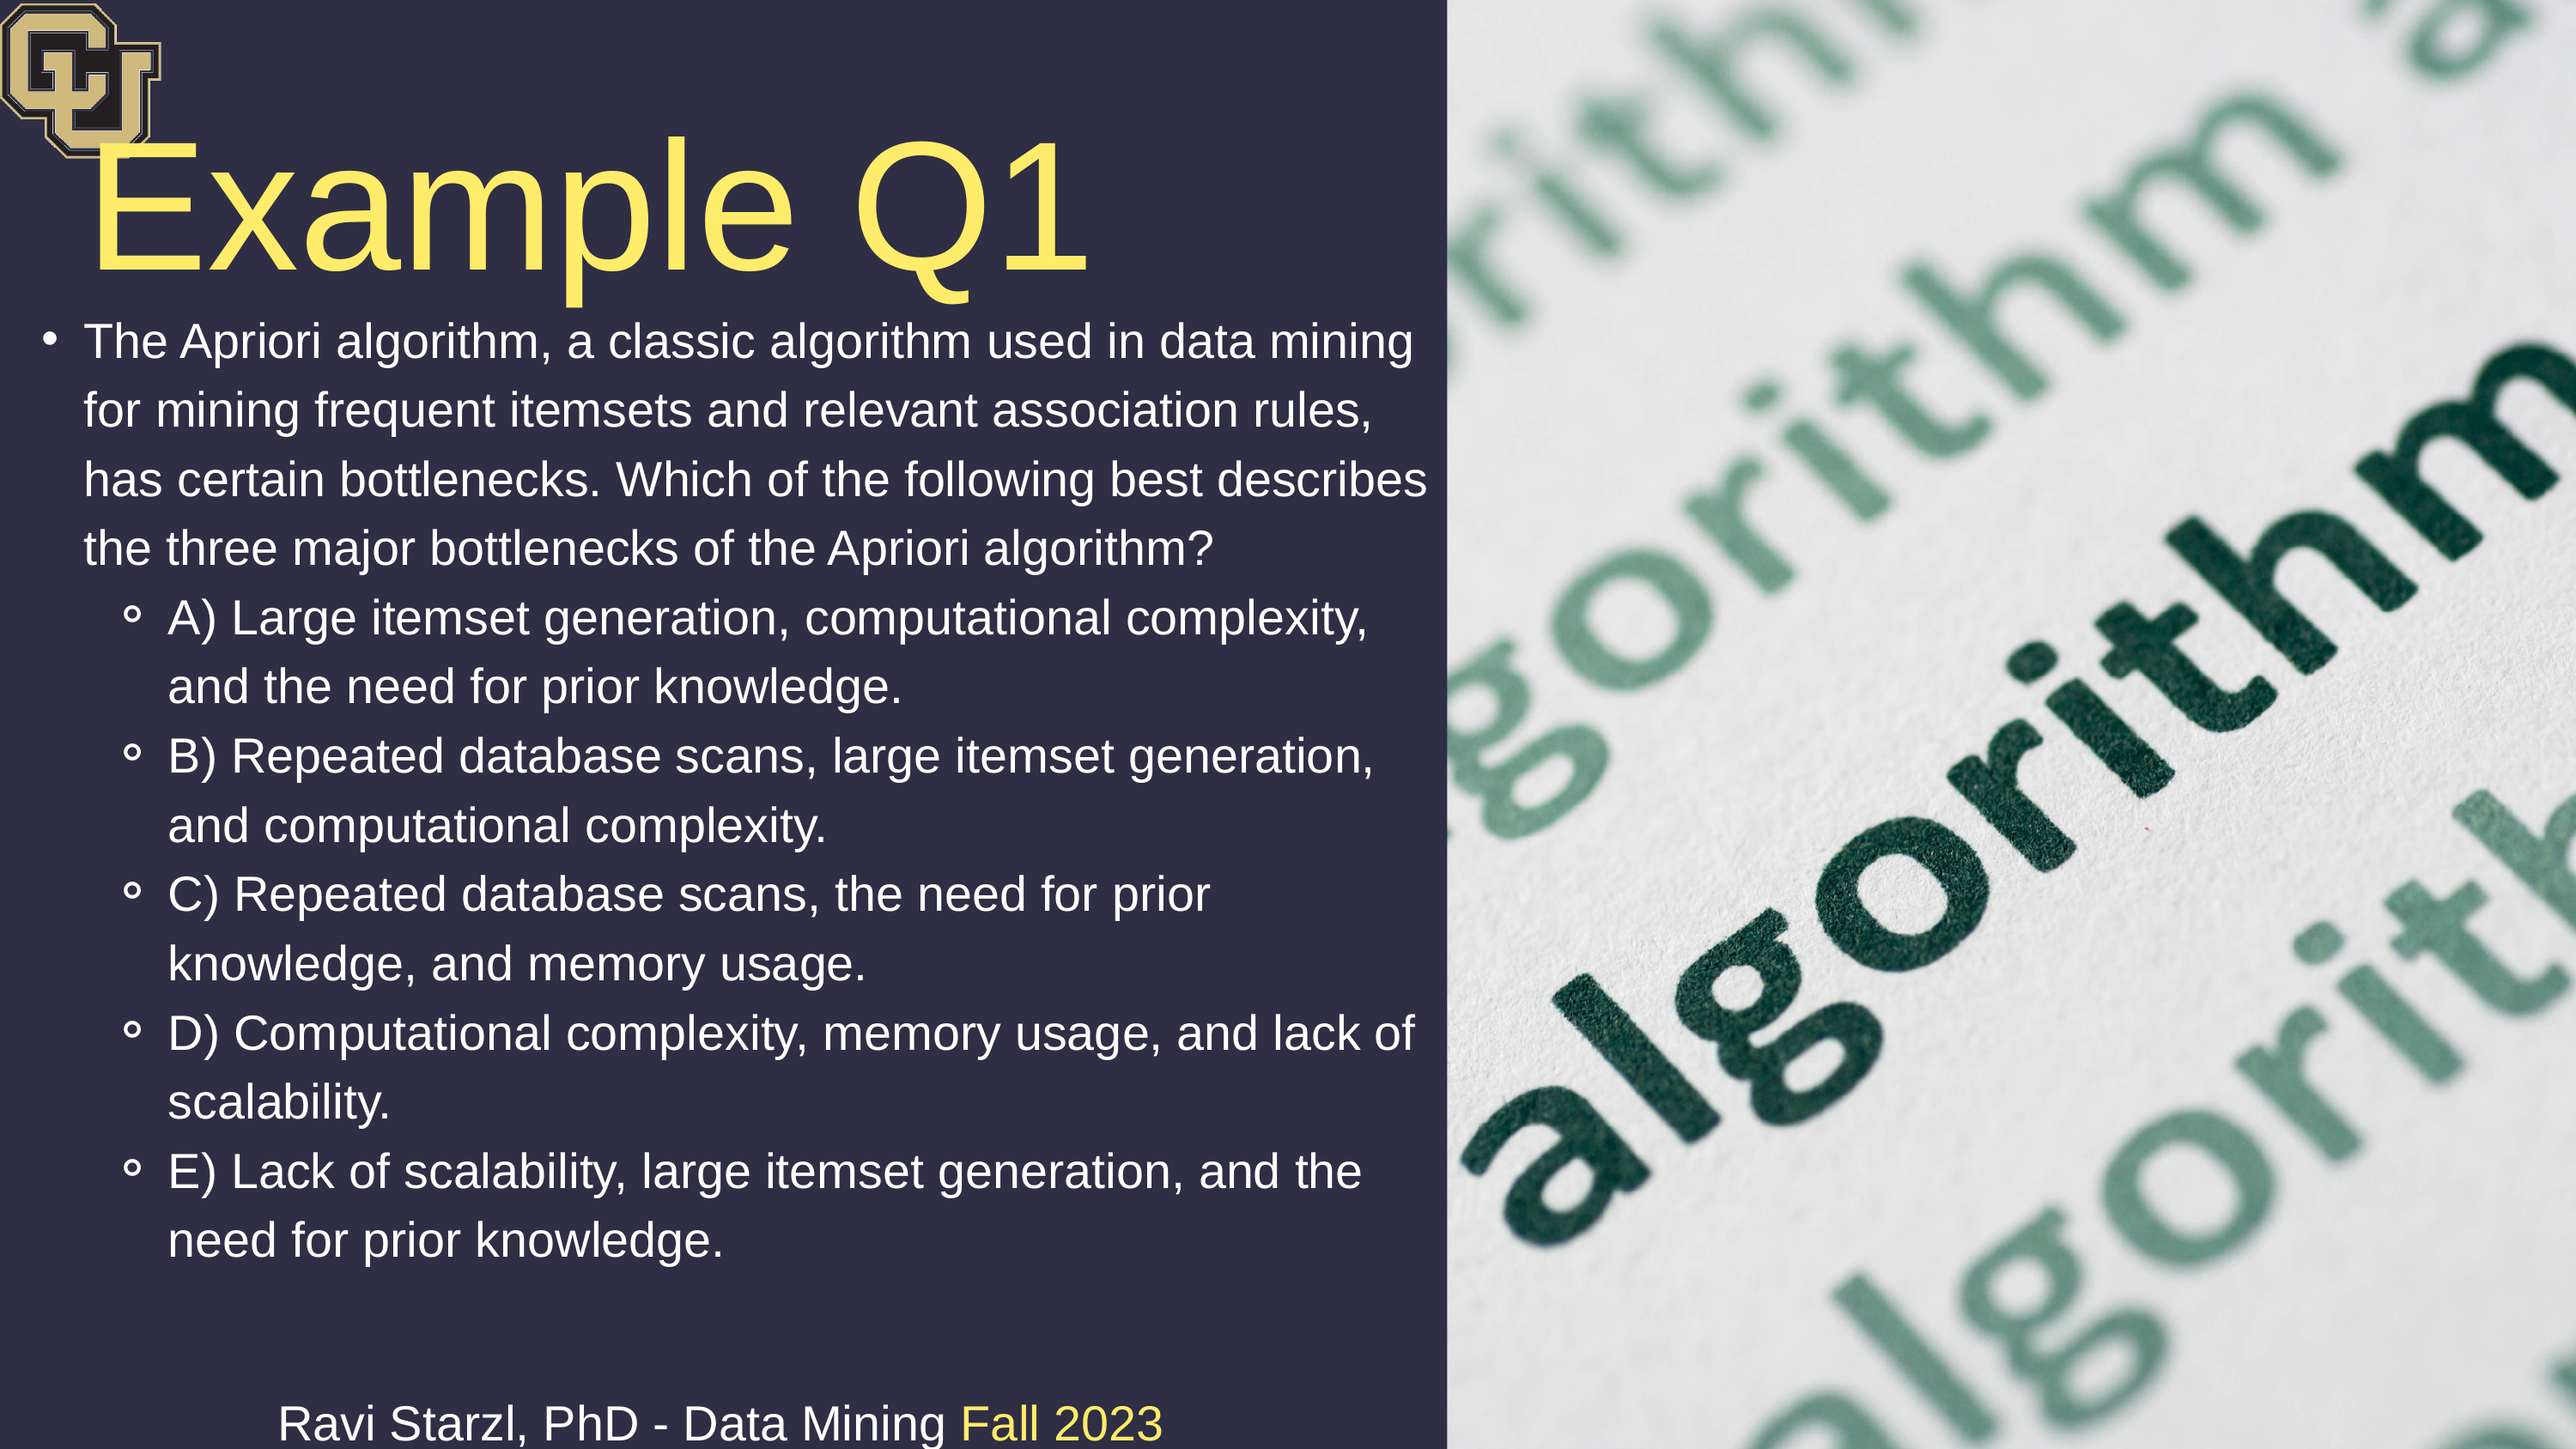

Example Q1
The Apriori algorithm, a classic algorithm used in data mining for mining frequent itemsets and relevant association rules, has certain bottlenecks. Which of the following best describes the three major bottlenecks of the Apriori algorithm?
A) Large itemset generation, computational complexity, and the need for prior knowledge.
B) Repeated database scans, large itemset generation, and computational complexity.
C) Repeated database scans, the need for prior knowledge, and memory usage.
D) Computational complexity, memory usage, and lack of scalability.
E) Lack of scalability, large itemset generation, and the need for prior knowledge.
Ravi Starzl, PhD - Data Mining Fall 2023